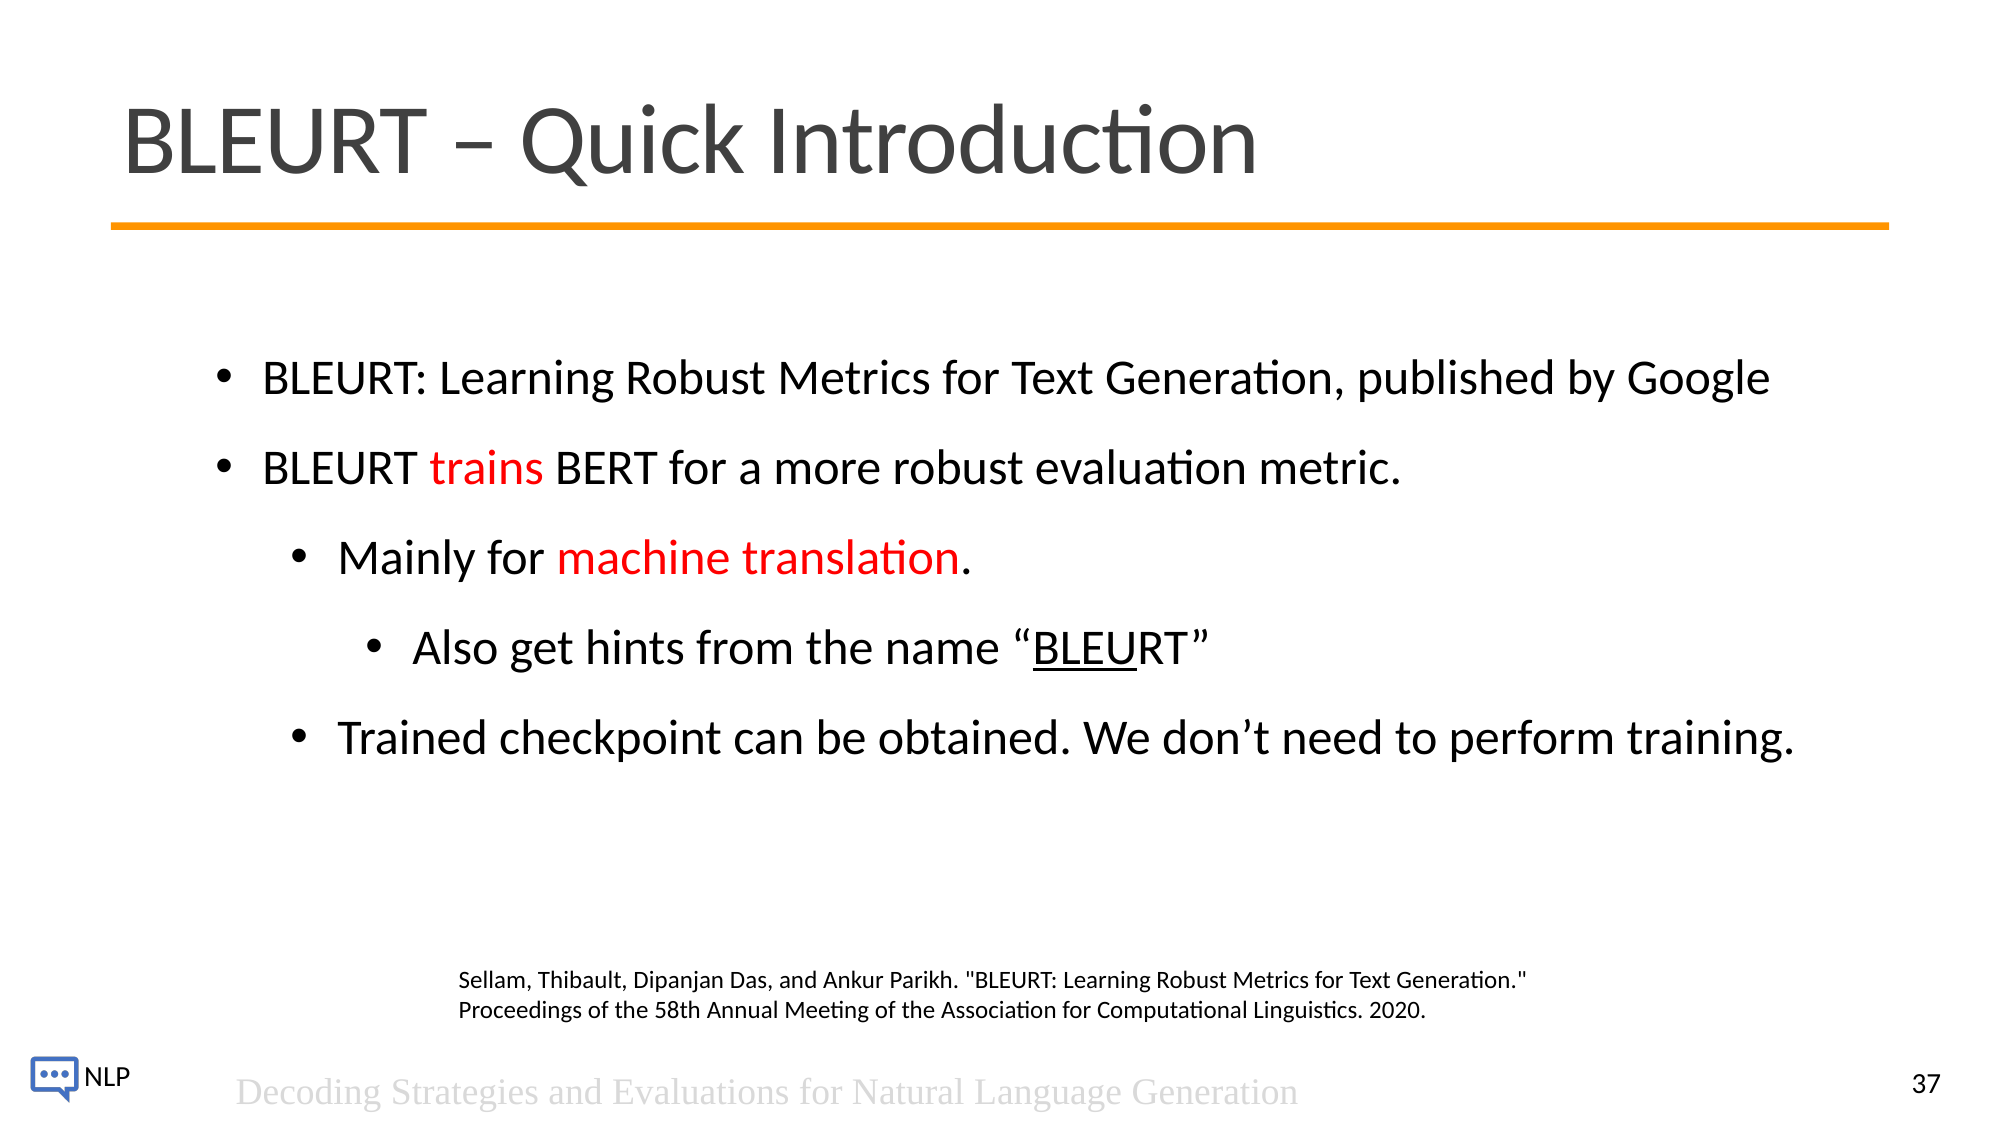

# BLEURT – Quick Introduction
BLEURT: Learning Robust Metrics for Text Generation, published by Google
BLEURT trains BERT for a more robust evaluation metric.
Mainly for machine translation.
Also get hints from the name “BLEURT”
Trained checkpoint can be obtained. We don’t need to perform training.
Sellam, Thibault, Dipanjan Das, and Ankur Parikh. "BLEURT: Learning Robust Metrics for Text Generation." Proceedings of the 58th Annual Meeting of the Association for Computational Linguistics. 2020.
37
Decoding Strategies and Evaluations for Natural Language Generation